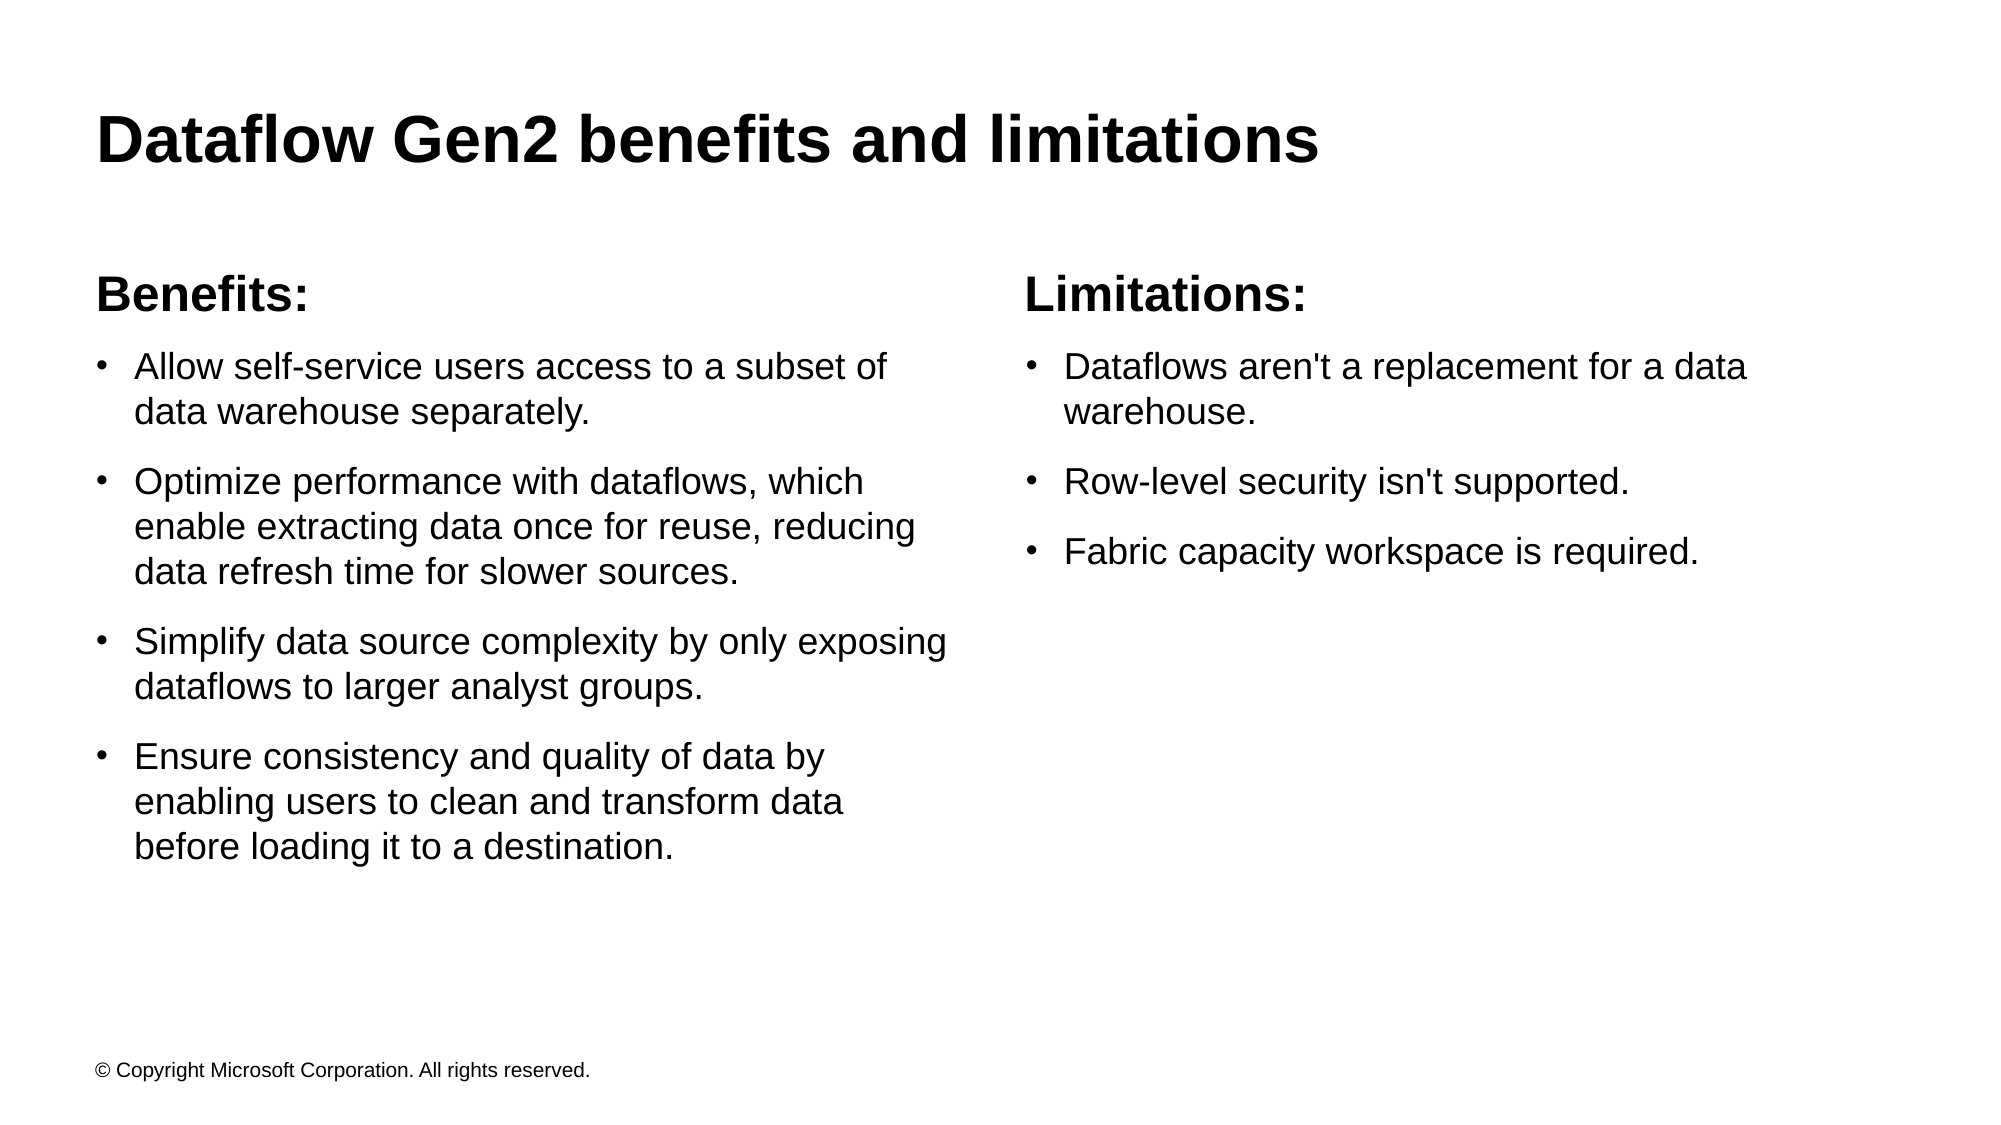

# Dataflow Gen2 benefits and limitations
Benefits:
Limitations:
Allow self-service users access to a subset of data warehouse separately.
Optimize performance with dataflows, which enable extracting data once for reuse, reducing data refresh time for slower sources.
Simplify data source complexity by only exposing dataflows to larger analyst groups.
Ensure consistency and quality of data by enabling users to clean and transform data before loading it to a destination.
Dataflows aren't a replacement for a data warehouse.
Row-level security isn't supported.
Fabric capacity workspace is required.